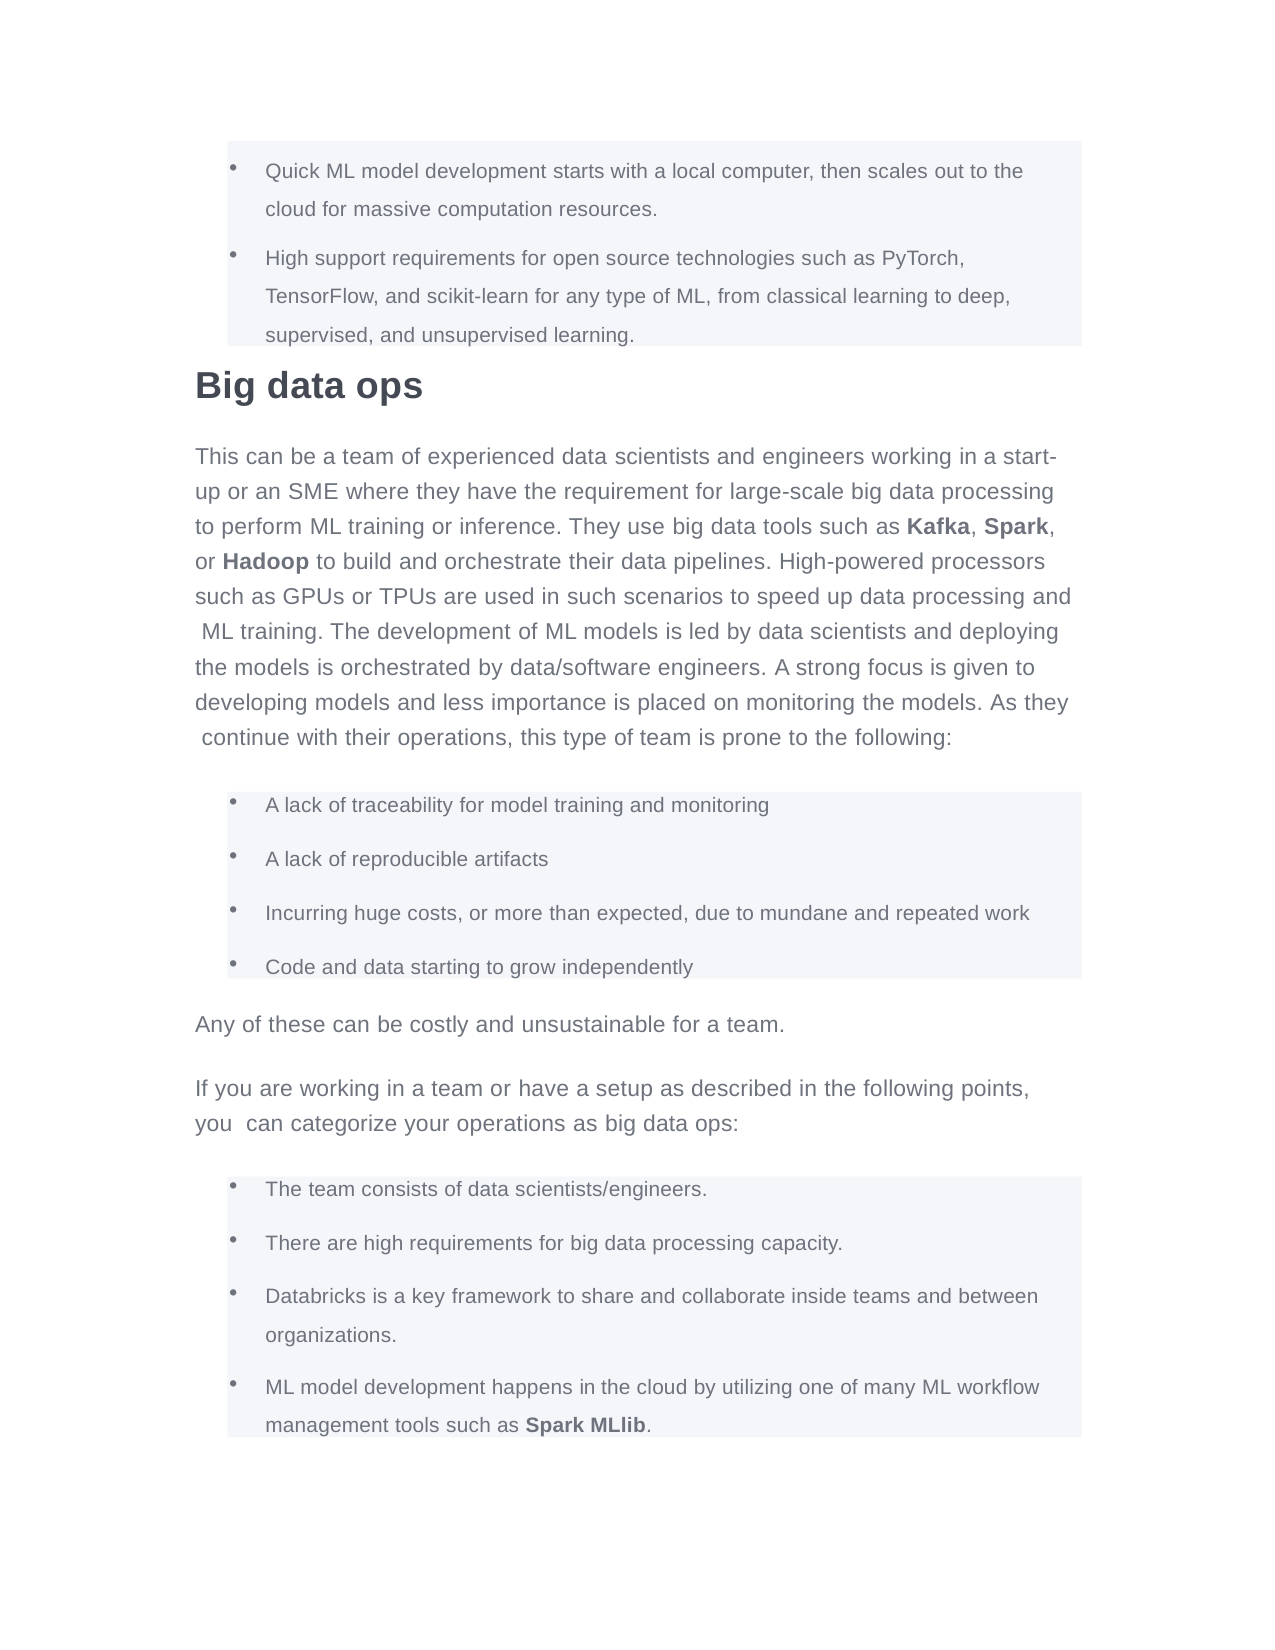

Quick ML model development starts with a local computer, then scales out to the  cloud for massive computation resources.
High support requirements for open source technologies such as PyTorch,  TensorFlow, and scikit-learn for any type of ML, from classical learning to deep,  supervised, and unsupervised learning.
Big data ops
This can be a team of experienced data scientists and engineers working in a start-  up or an SME where they have the requirement for large-scale big data processing  to perform ML training or inference. They use big data tools such as Kafka, Spark,  or Hadoop to build and orchestrate their data pipelines. High-powered processors  such as GPUs or TPUs are used in such scenarios to speed up data processing and  ML training. The development of ML models is led by data scientists and deploying  the models is orchestrated by data/software engineers. A strong focus is given to  developing models and less importance is placed on monitoring the models. As they  continue with their operations, this type of team is prone to the following:
A lack of traceability for model training and monitoring

A lack of reproducible artifacts

Incurring huge costs, or more than expected, due to mundane and repeated work

Code and data starting to grow independently
Any of these can be costly and unsustainable for a team.

If you are working in a team or have a setup as described in the following points, you  can categorize your operations as big data ops:
The team consists of data scientists/engineers.

There are high requirements for big data processing capacity.
Databricks is a key framework to share and collaborate inside teams and between  organizations.
ML model development happens in the cloud by utilizing one of many ML workflow  management tools such as Spark MLlib.